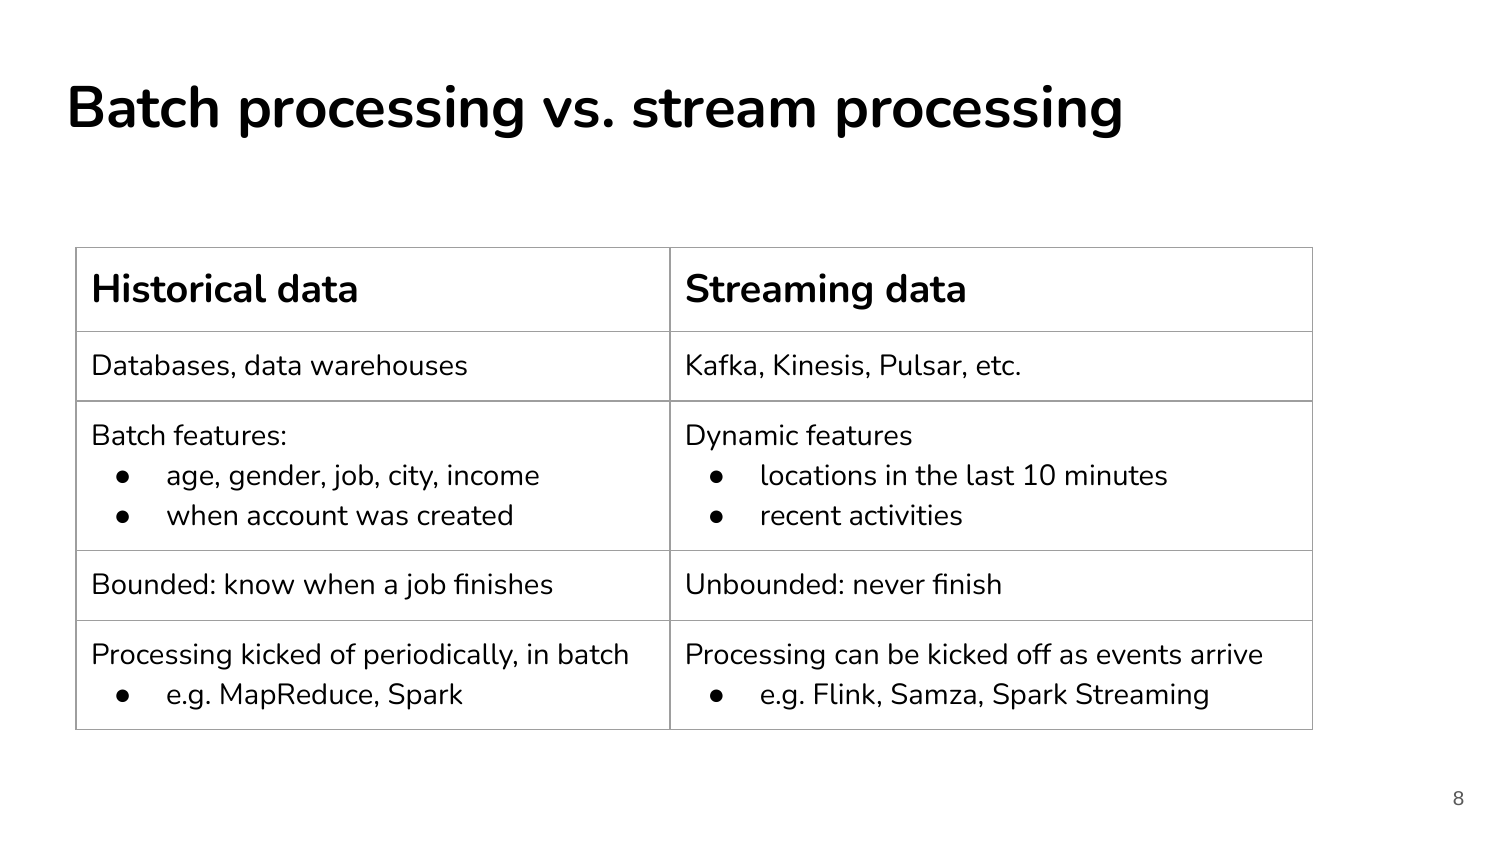

# Batch processing vs. stream processing
| Historical data | Streaming data |
| --- | --- |
| Databases, data warehouses | Kafka, Kinesis, Pulsar, etc. |
| Batch features: age, gender, job, city, income when account was created | Dynamic features locations in the last 10 minutes recent activities |
| Bounded: know when a job finishes | Unbounded: never finish |
| Processing kicked of periodically, in batch e.g. MapReduce, Spark | Processing can be kicked off as events arrive e.g. Flink, Samza, Spark Streaming |
8